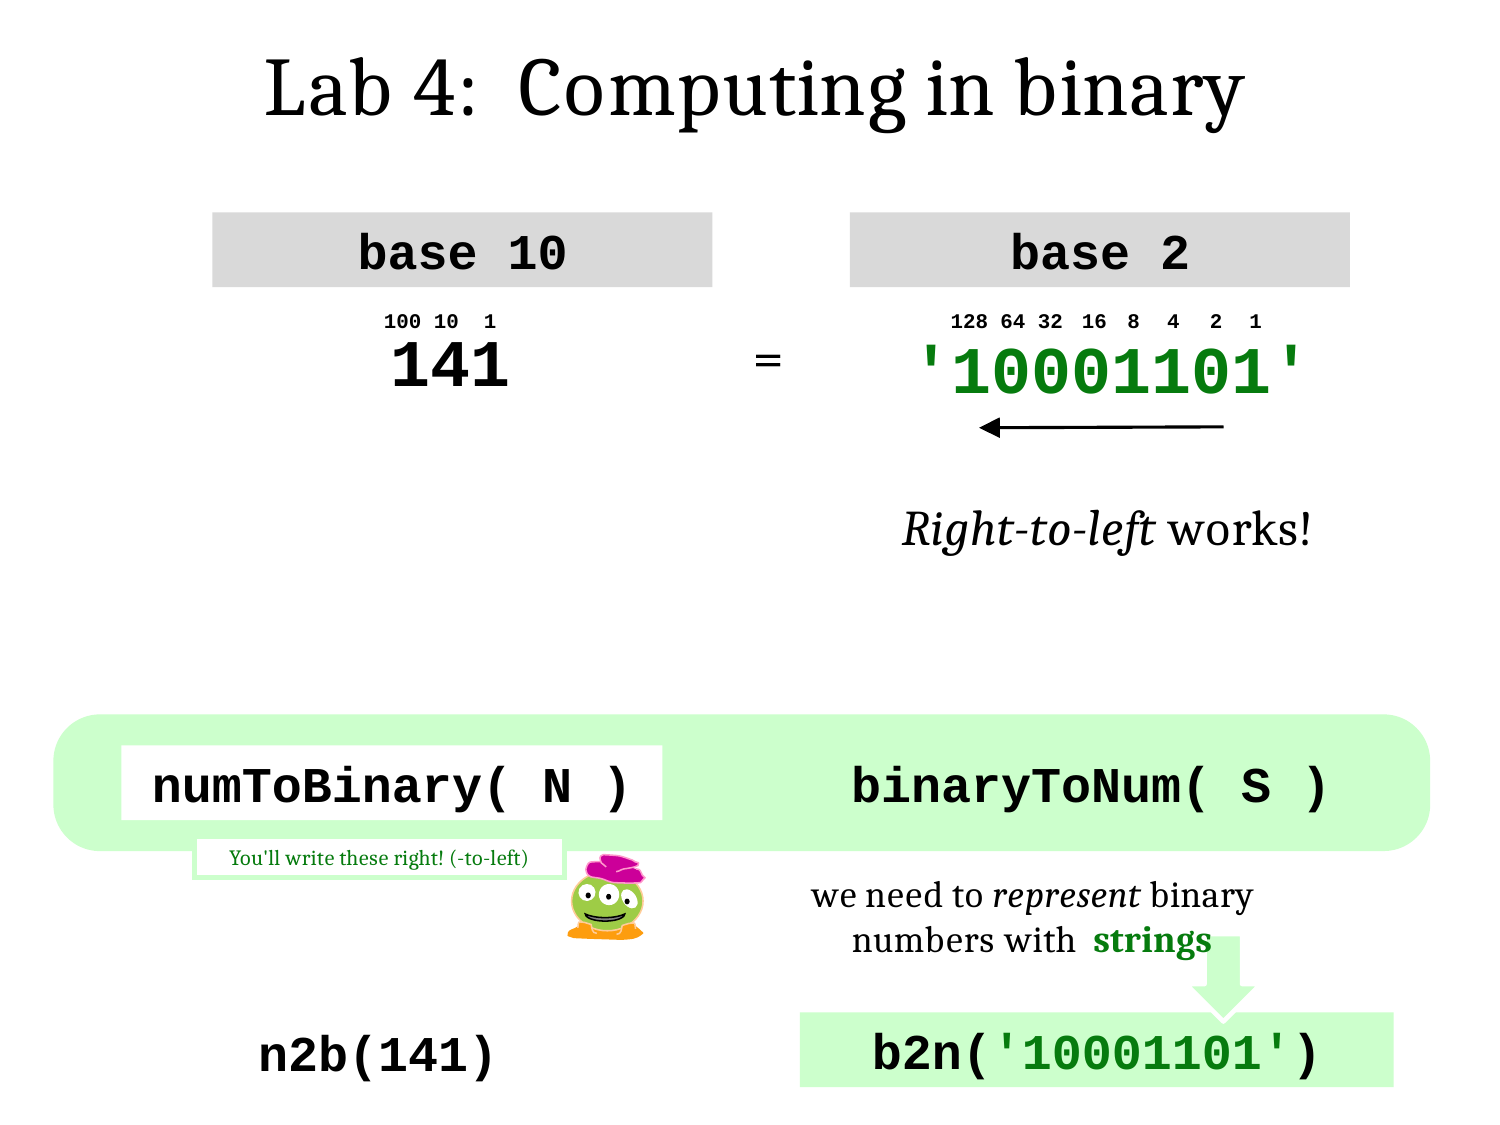

Lab 4:  Computing in binary
base 10
base 2
100
10
1
128
64
32
16
8
4
2
1
141
=
'10001101'

Right-to-left works!

numToBinary( N )
binaryToNum( S )
You'll write these right! (-to-left)

we need to represent binary numbers with  strings

b2n('10001101')
n2b(141)